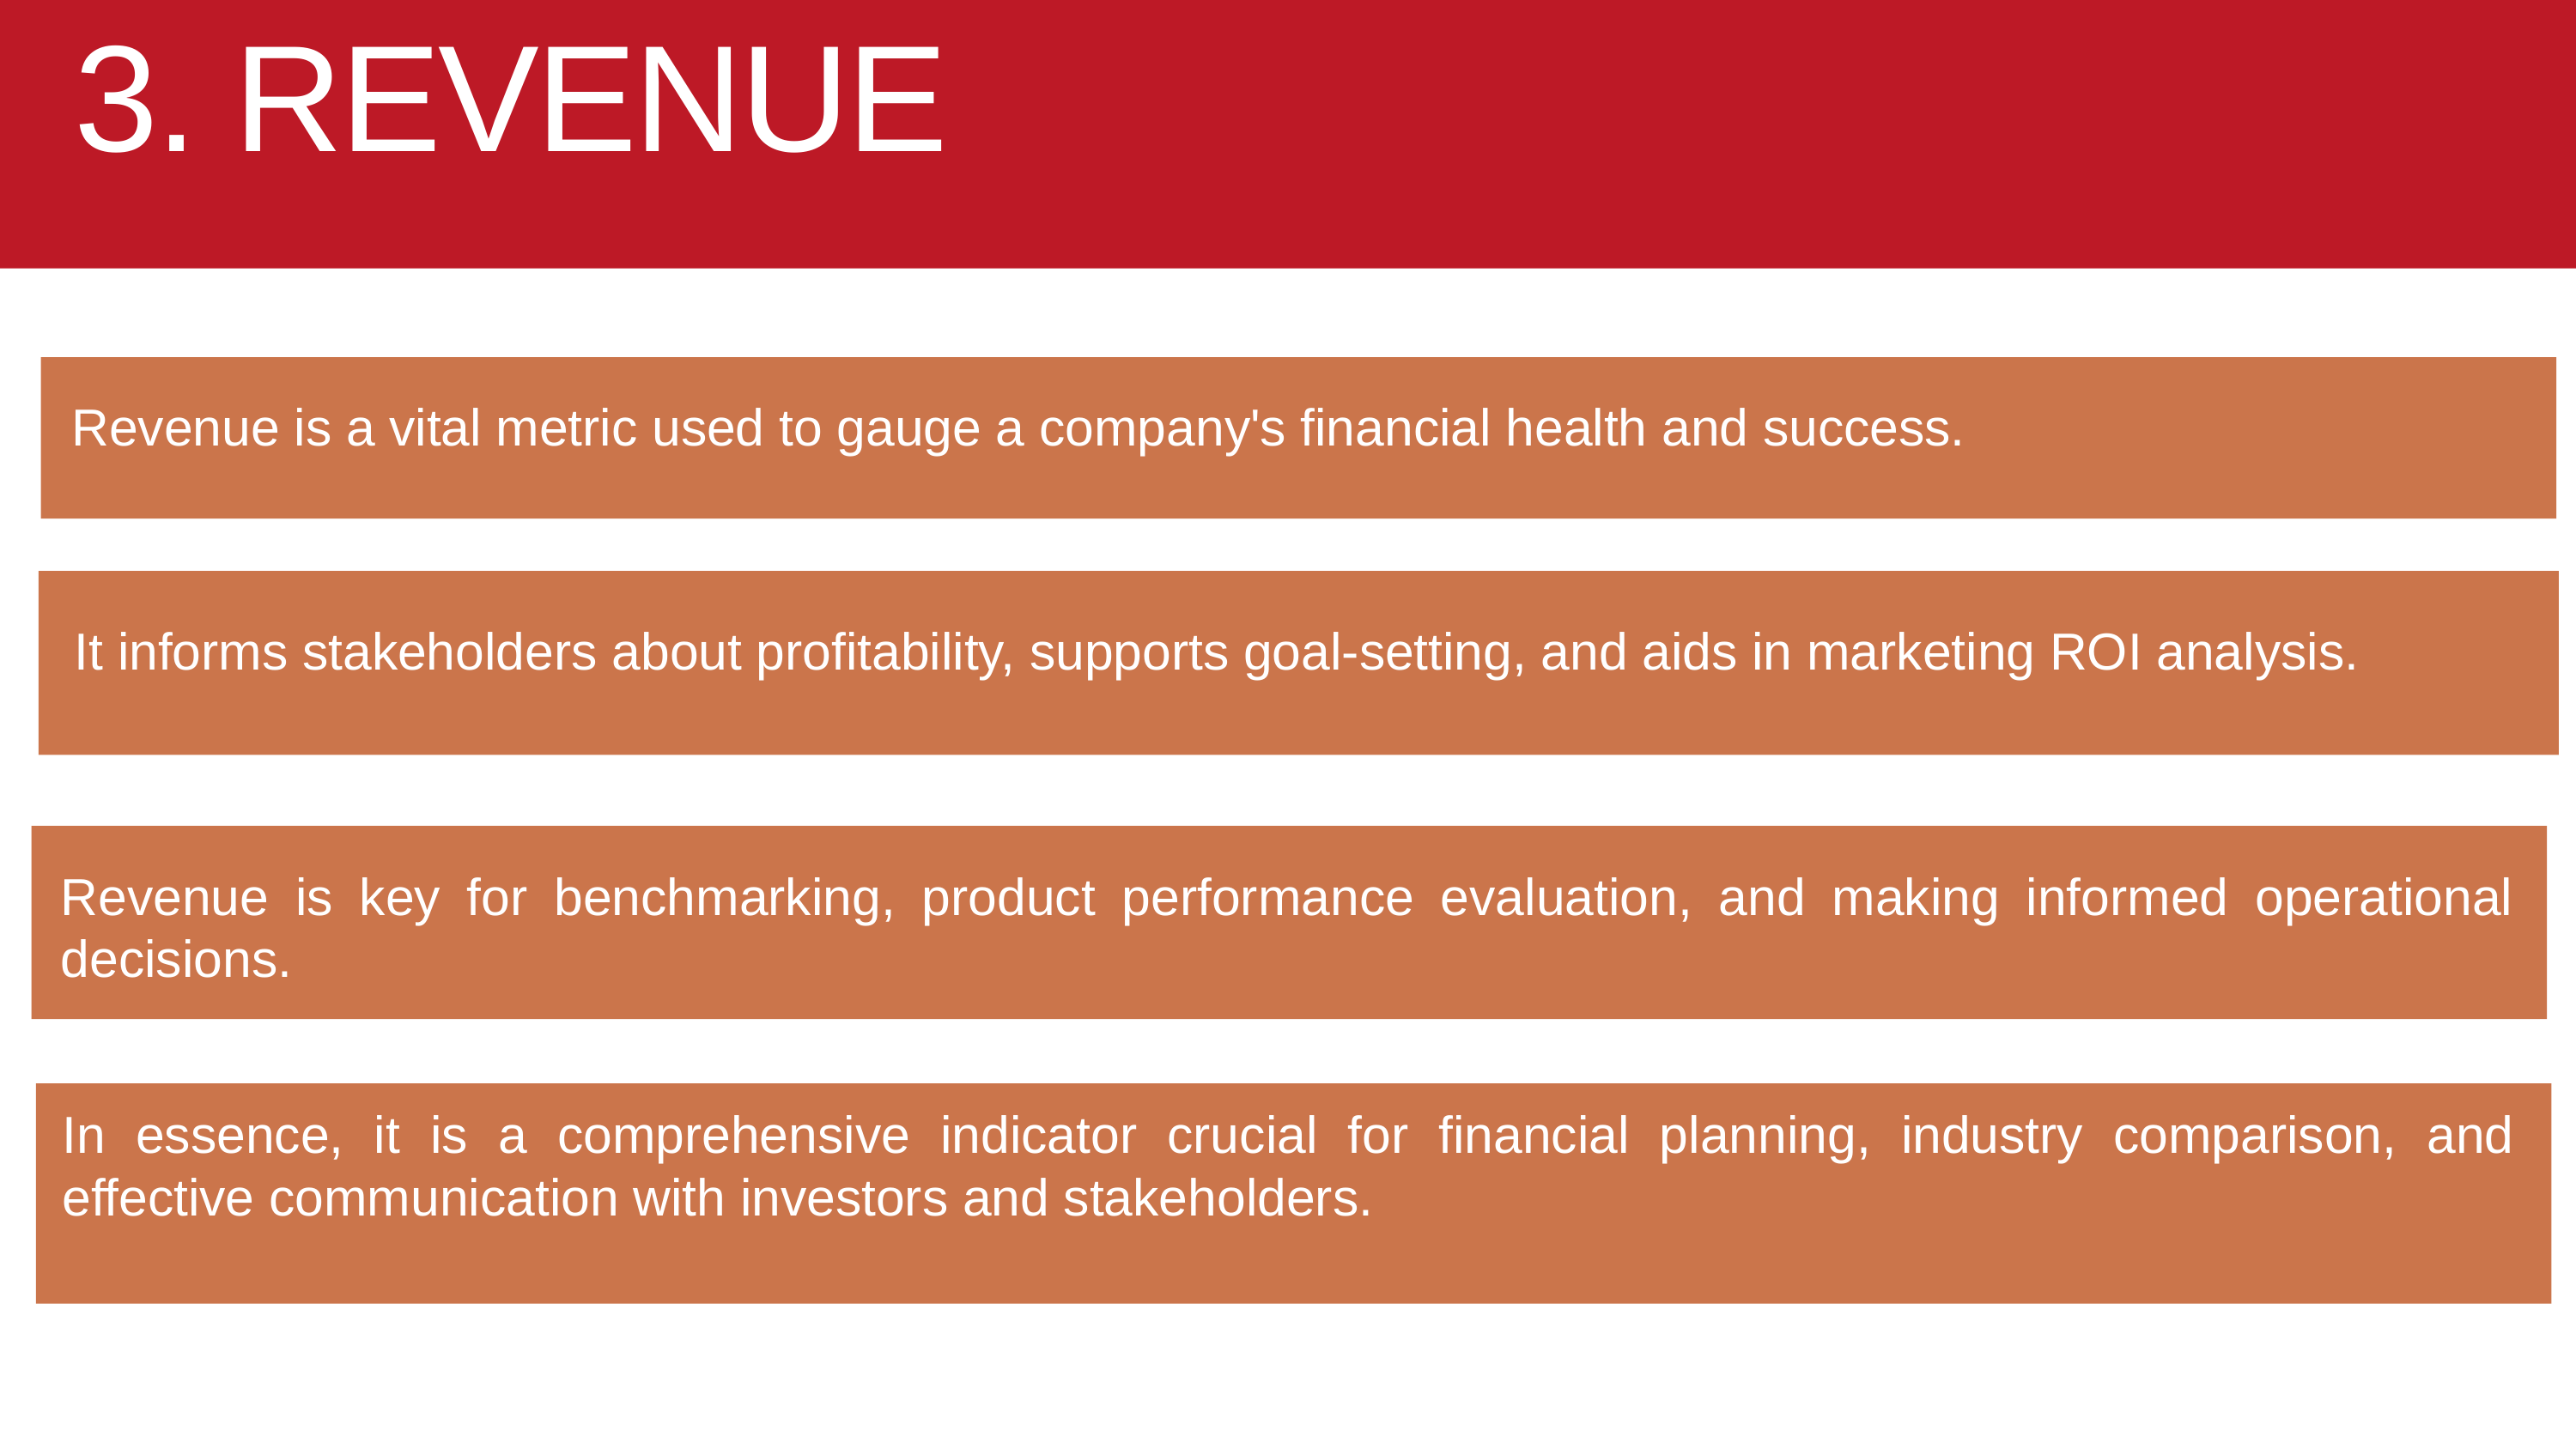

3. REVENUE

Revenue is a vital metric used to gauge a company's financial health and success.

It informs stakeholders about profitability, supports goal-setting, and aids in marketing ROI analysis.

Revenue is key for benchmarking, product performance evaluation, and making informed operational decisions.

In essence, it is a comprehensive indicator crucial for financial planning, industry comparison, and effective communication with investors and stakeholders.